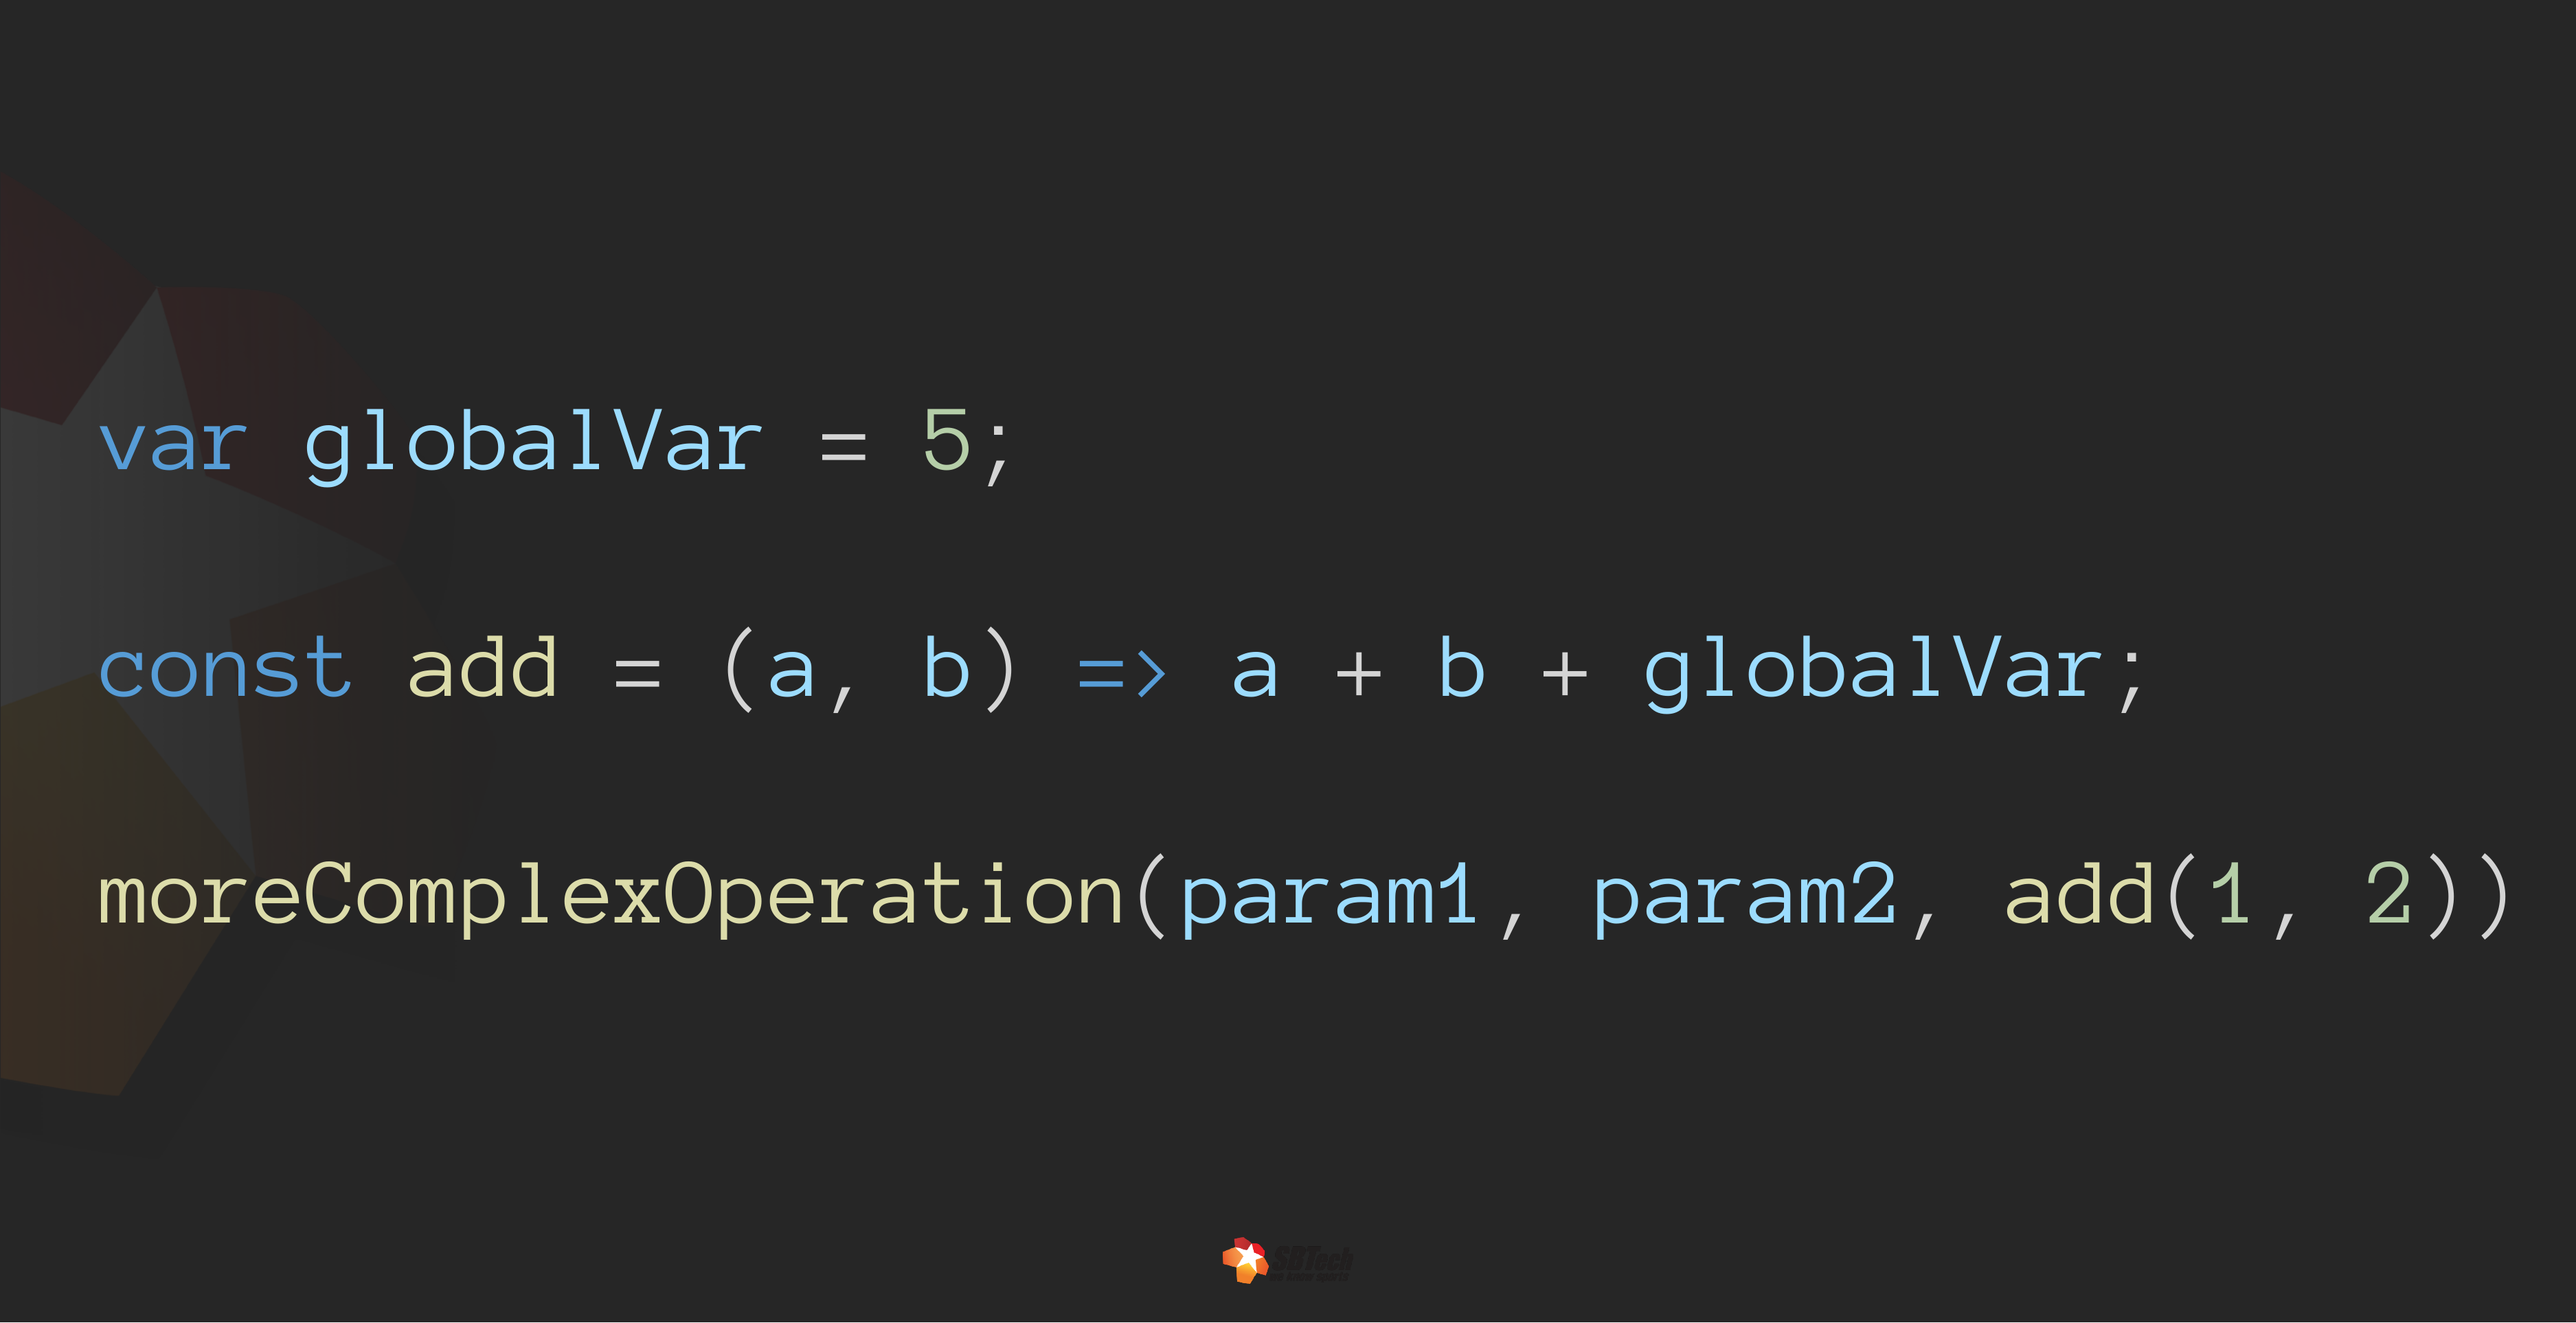

var globalVar = 5;
const add = (a, b) => a + b + globalVar;
moreComplexOperation(param1, param2, add(1, 2))